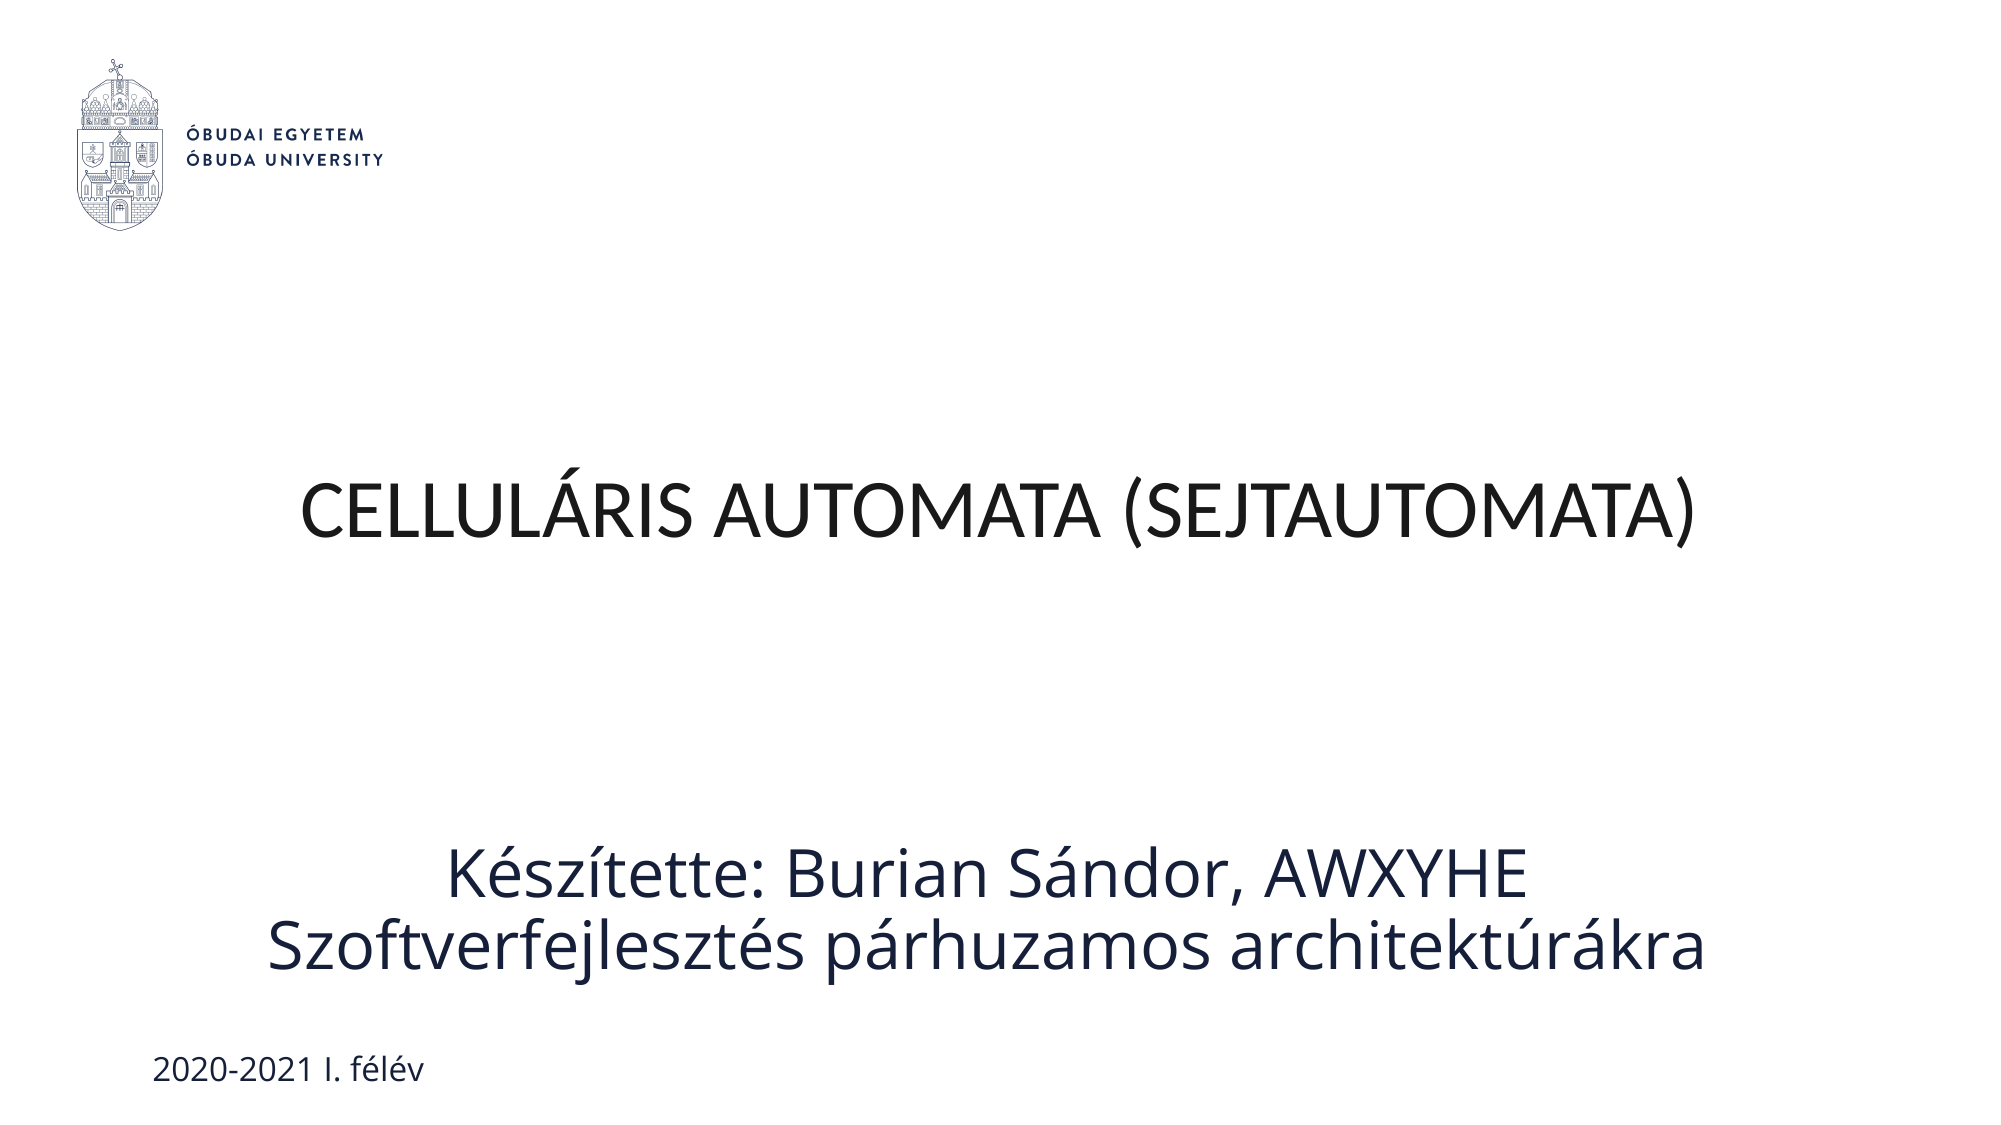

CELLULÁRIS AUTOMATA (SEJTAUTOMATA)
Készítette: Burian Sándor, AWXYHE
Szoftverfejlesztés párhuzamos architektúrákra

2020-2021 I. félév